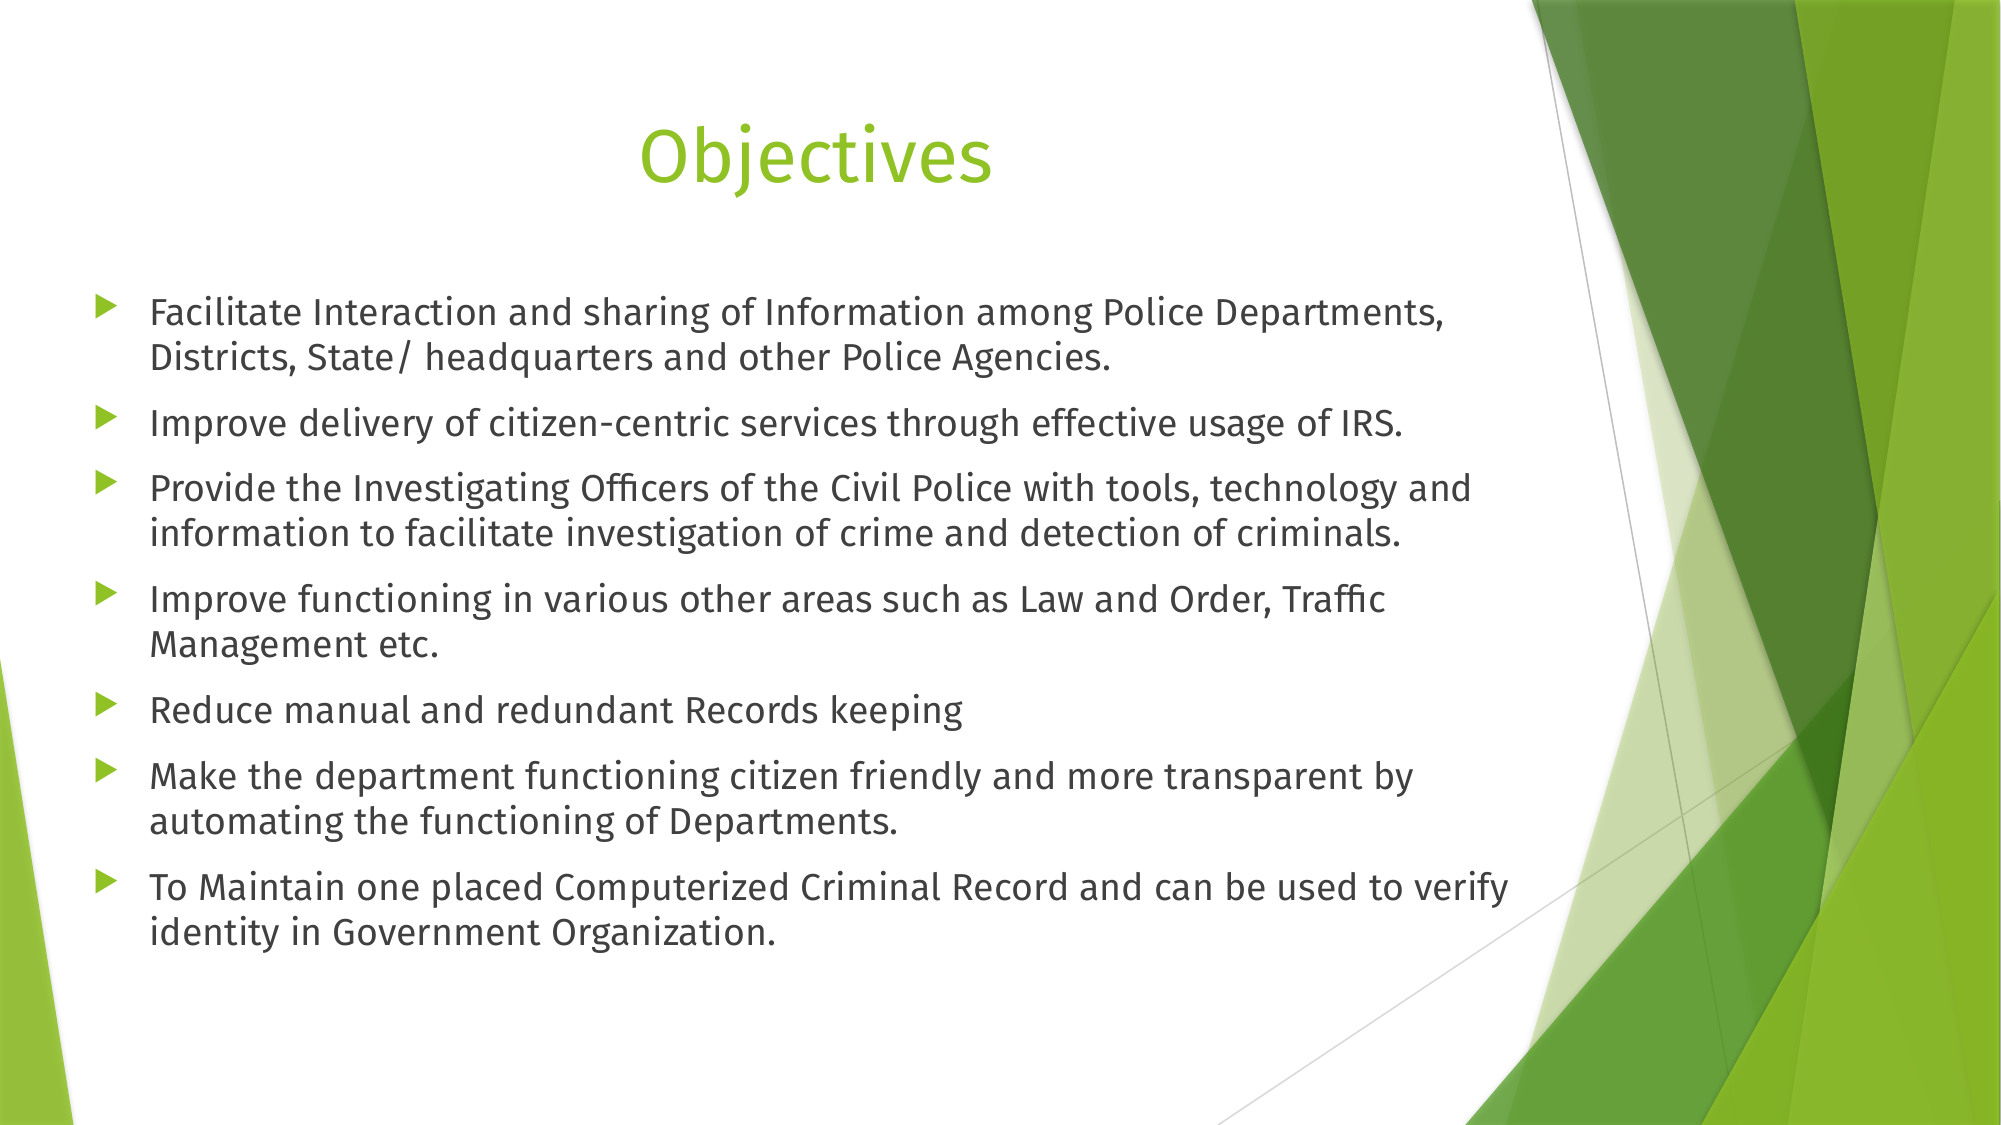

# Objectives

Facilitate Interaction and sharing of Information among Police Departments, Districts, State/ headquarters and other Police Agencies.
Improve delivery of citizen-centric services through effective usage of IRS.
Provide the Investigating Officers of the Civil Police with tools, technology and information to facilitate investigation of crime and detection of criminals.
Improve functioning in various other areas such as Law and Order, Traffic Management etc.
Reduce manual and redundant Records keeping
Make the department functioning citizen friendly and more transparent by automating the functioning of Departments.
To Maintain one placed Computerized Criminal Record and can be used to verify identity in Government Organization.